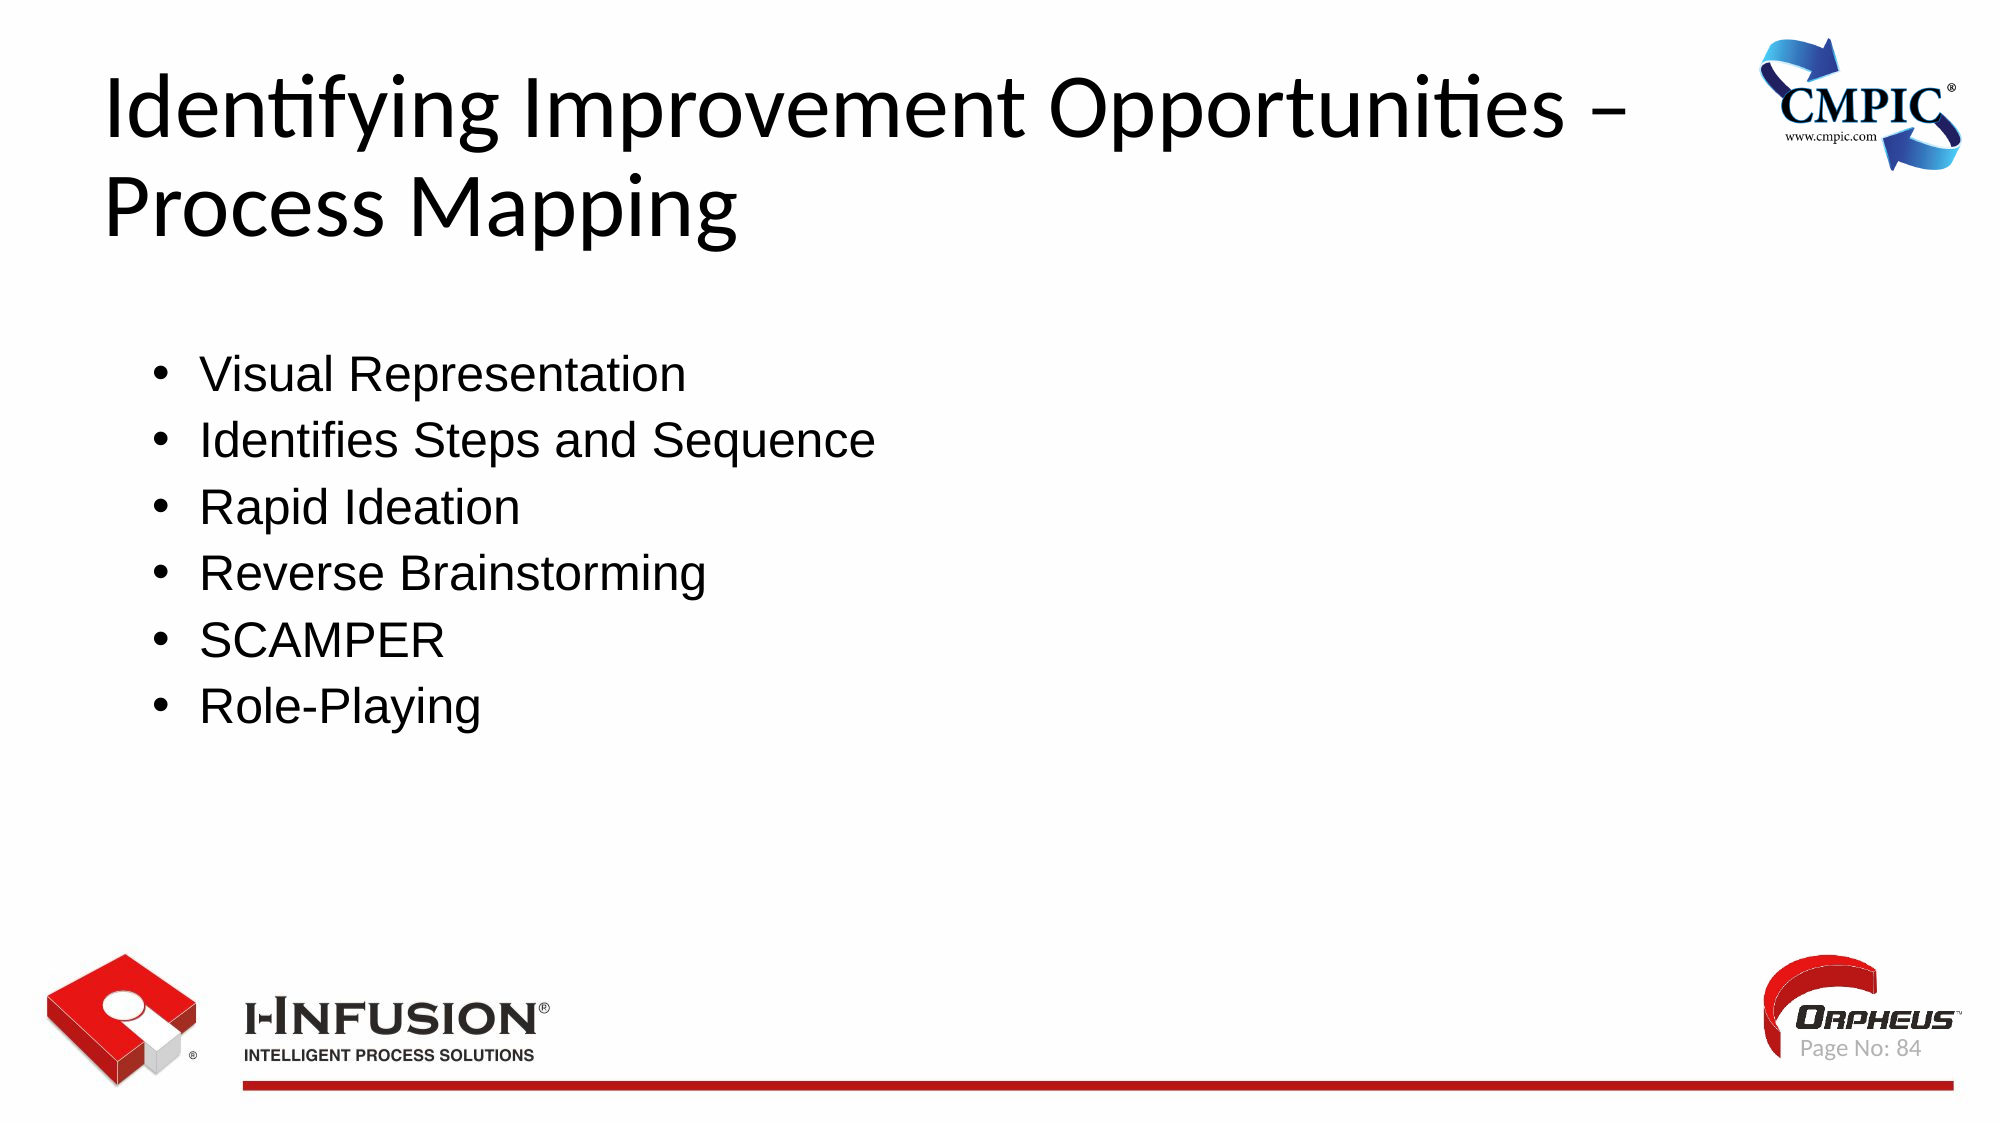

Identifying Improvement Opportunities –
Process Mapping
Visual Representation
Identifies Steps and Sequence
Rapid Ideation
Reverse Brainstorming
SCAMPER
Role-Playing
 Page No: 84